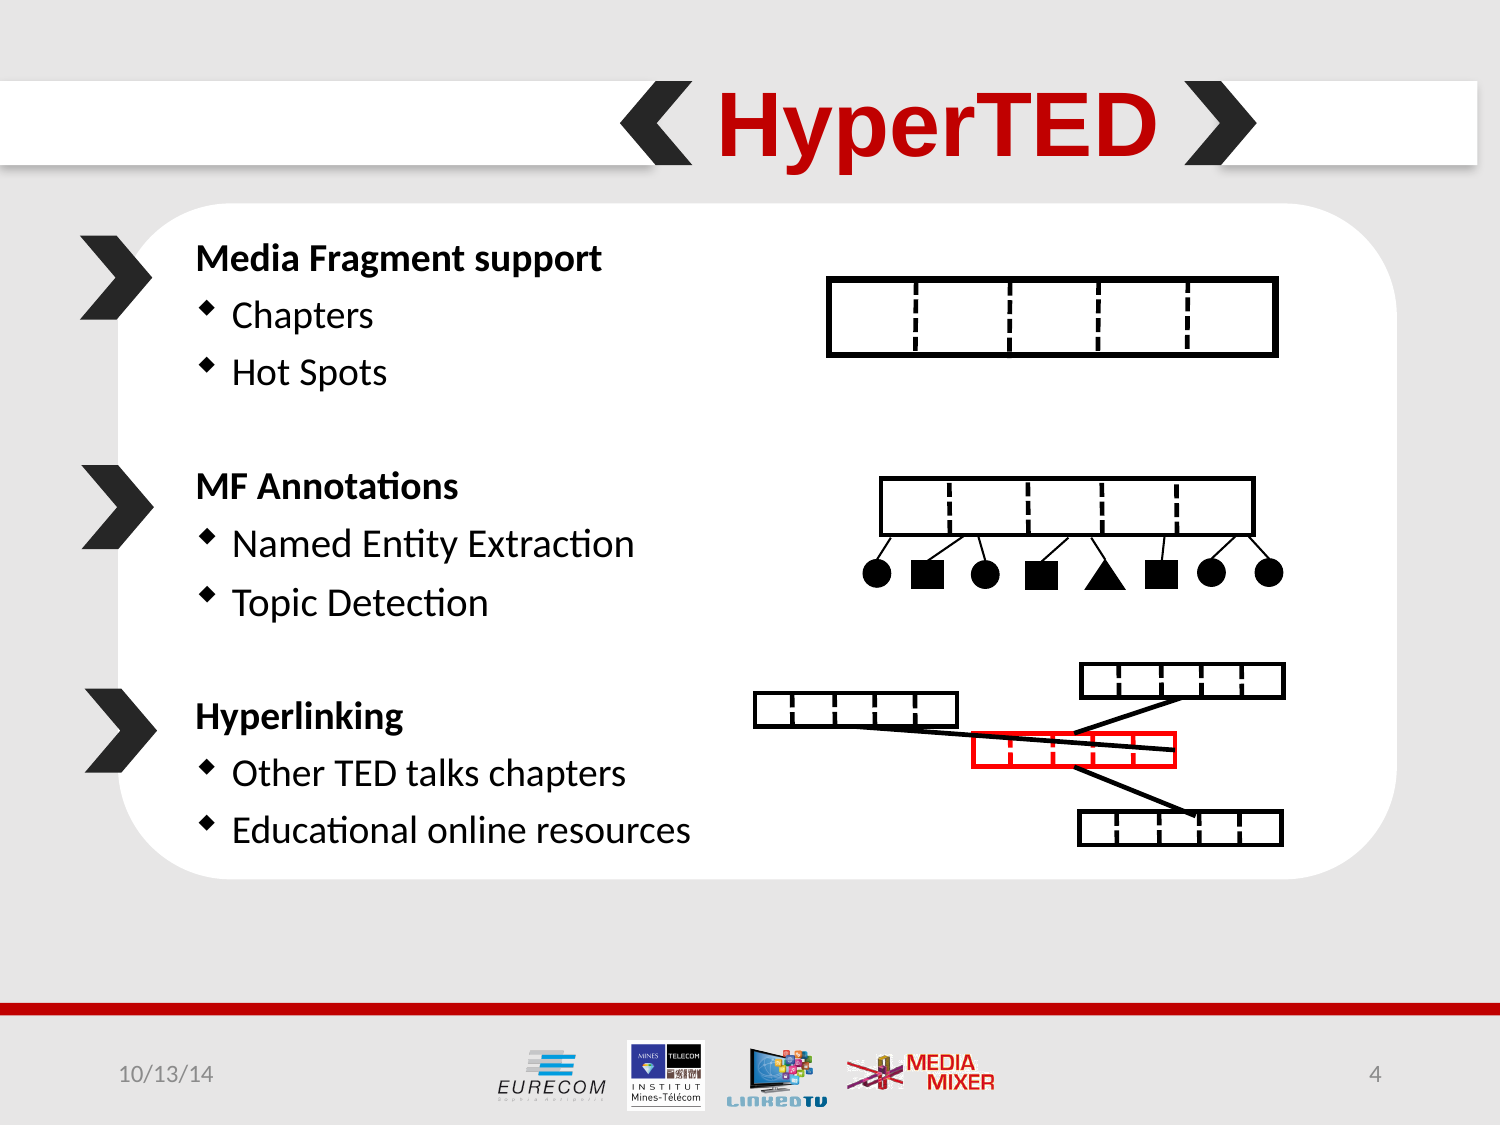

HyperTED

Media Fragment support
Chapters
Hot Spots

MF Annotations
Named Entity Extraction
Topic Detection

Hyperlinking
Other TED talks chapters
Educational online resources

10/13/14
4